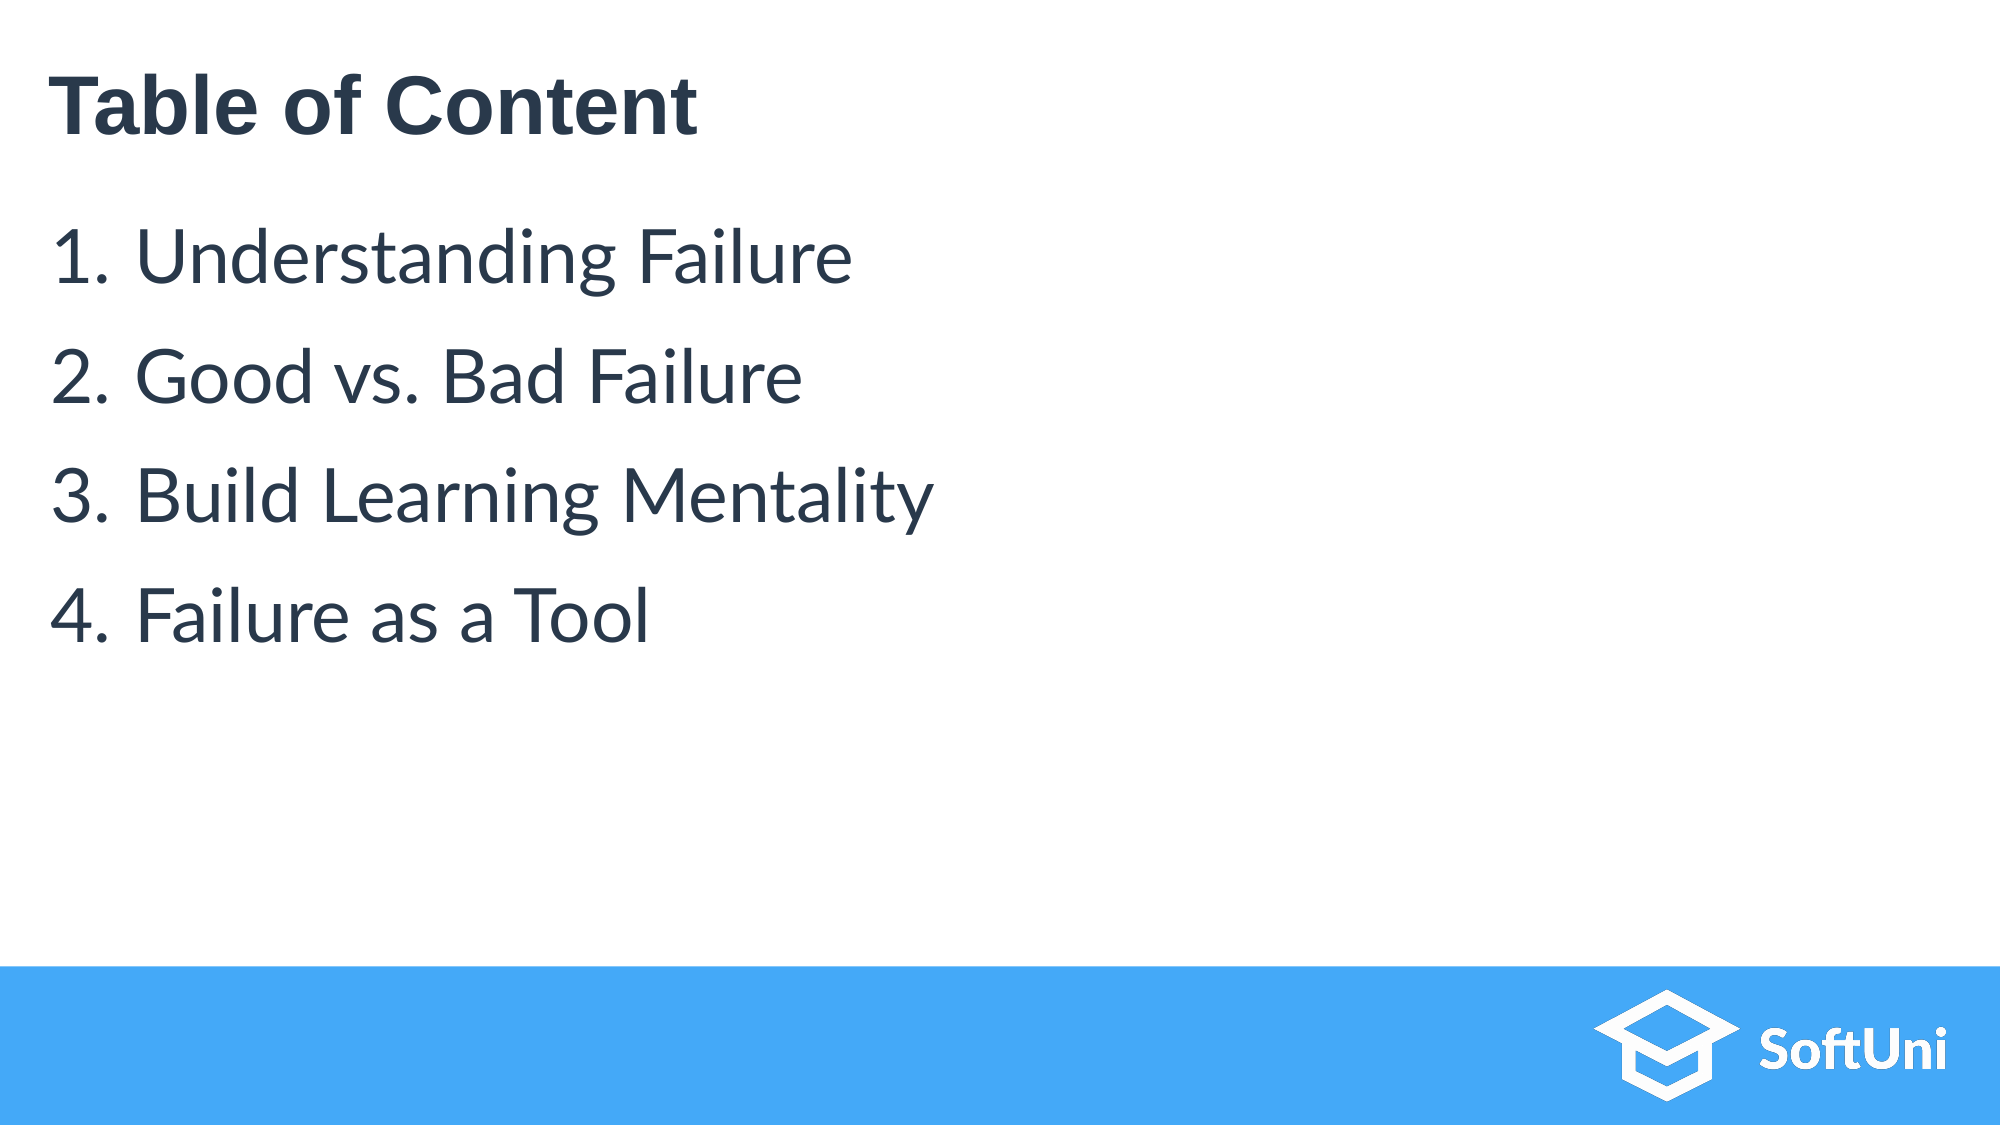

# Table of Content
Understanding Failure
Good vs. Bad Failure
Build Learning Mentality
Failure as a Tool